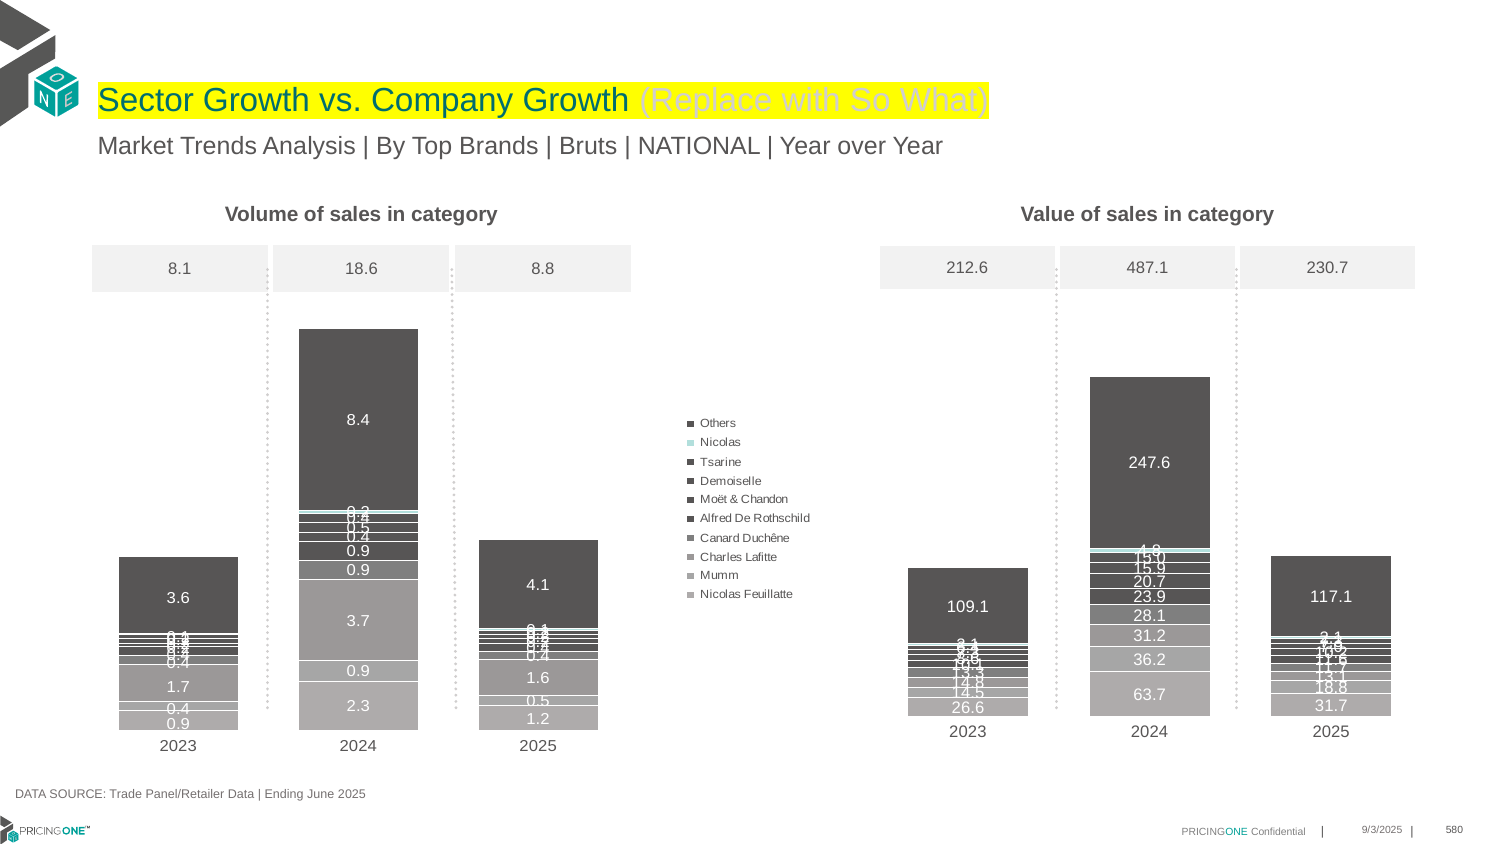

# Sector Growth vs. Company Growth (Replace with So What)
Market Trends Analysis | By Top Brands | Bruts | NATIONAL | Year over Year
| Value of sales in category |  |  |
| --- | --- | --- |
| 212.6 | 487.1 | 230.7 |
| Volume of sales in category |  |  |
| --- | --- | --- |
| 8.1 | 18.6 | 8.8 |

### Chart

| Category | Nicolas Feuillatte | Mumm | Charles Lafitte | Canard Duchêne | Alfred De Rothschild | Moët & Chandon | Demoiselle | Tsarine | Nicolas | Others |
|---|---|---|---|---|---|---|---|---|---|---|
| 2023 | 26.5604 | 14.466623 | 14.787397 | 13.271459 | 10.122551 | 8.591261 | 7.279935 | 6.353485 | 2.071603 | 109.119201 |
| 2024 | 63.694496 | 36.193054 | 31.24318 | 28.05677 | 23.908319 | 20.733513 | 15.854671 | 14.970738 | 4.830396 | 247.62561 |
| 2025 | 31.70017 | 18.803397 | 13.095728 | 11.736684 | 11.648813 | 10.214098 | 6.998277 | 7.273685 | 2.054214 | 117.137029 |

### Chart

| Category | Nicolas Feuillatte | Mumm | Charles Lafitte | Canard Duchêne | Alfred De Rothschild | Moët & Chandon | Demoiselle | Tsarine | Nicolas | Others |
|---|---|---|---|---|---|---|---|---|---|---|
| 2023 | 0.943527 | 0.384109 | 1.723069 | 0.424759 | 0.392957 | 0.175123 | 0.215823 | 0.167345 | 0.073981 | 3.55515 |
| 2024 | 2.291046 | 0.942457 | 3.748229 | 0.886954 | 0.875396 | 0.413213 | 0.455984 | 0.396598 | 0.163586 | 8.38683 |
| 2025 | 1.155558 | 0.479545 | 1.640609 | 0.364881 | 0.396076 | 0.198655 | 0.192526 | 0.194019 | 0.068826 | 4.147044 |
DATA SOURCE: Trade Panel/Retailer Data | Ending June 2025

9/3/2025
580